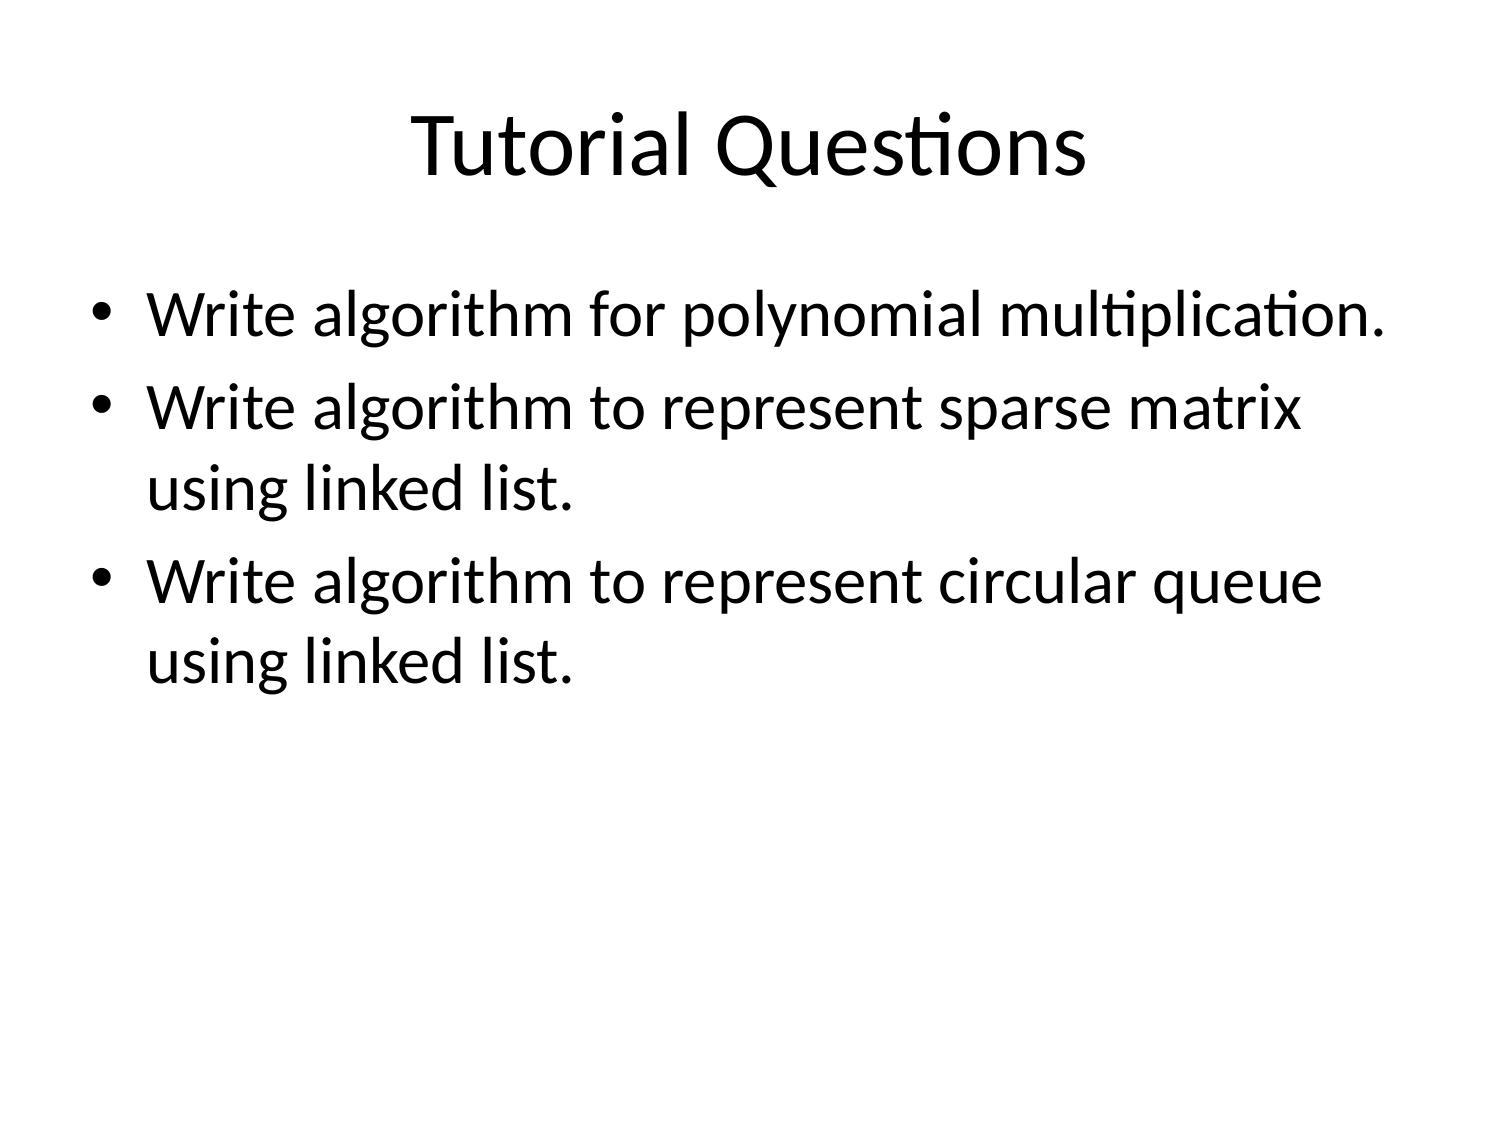

# Tutorial Questions
Write algorithm for polynomial multiplication.
Write algorithm to represent sparse matrix using linked list.
Write algorithm to represent circular queue using linked list.